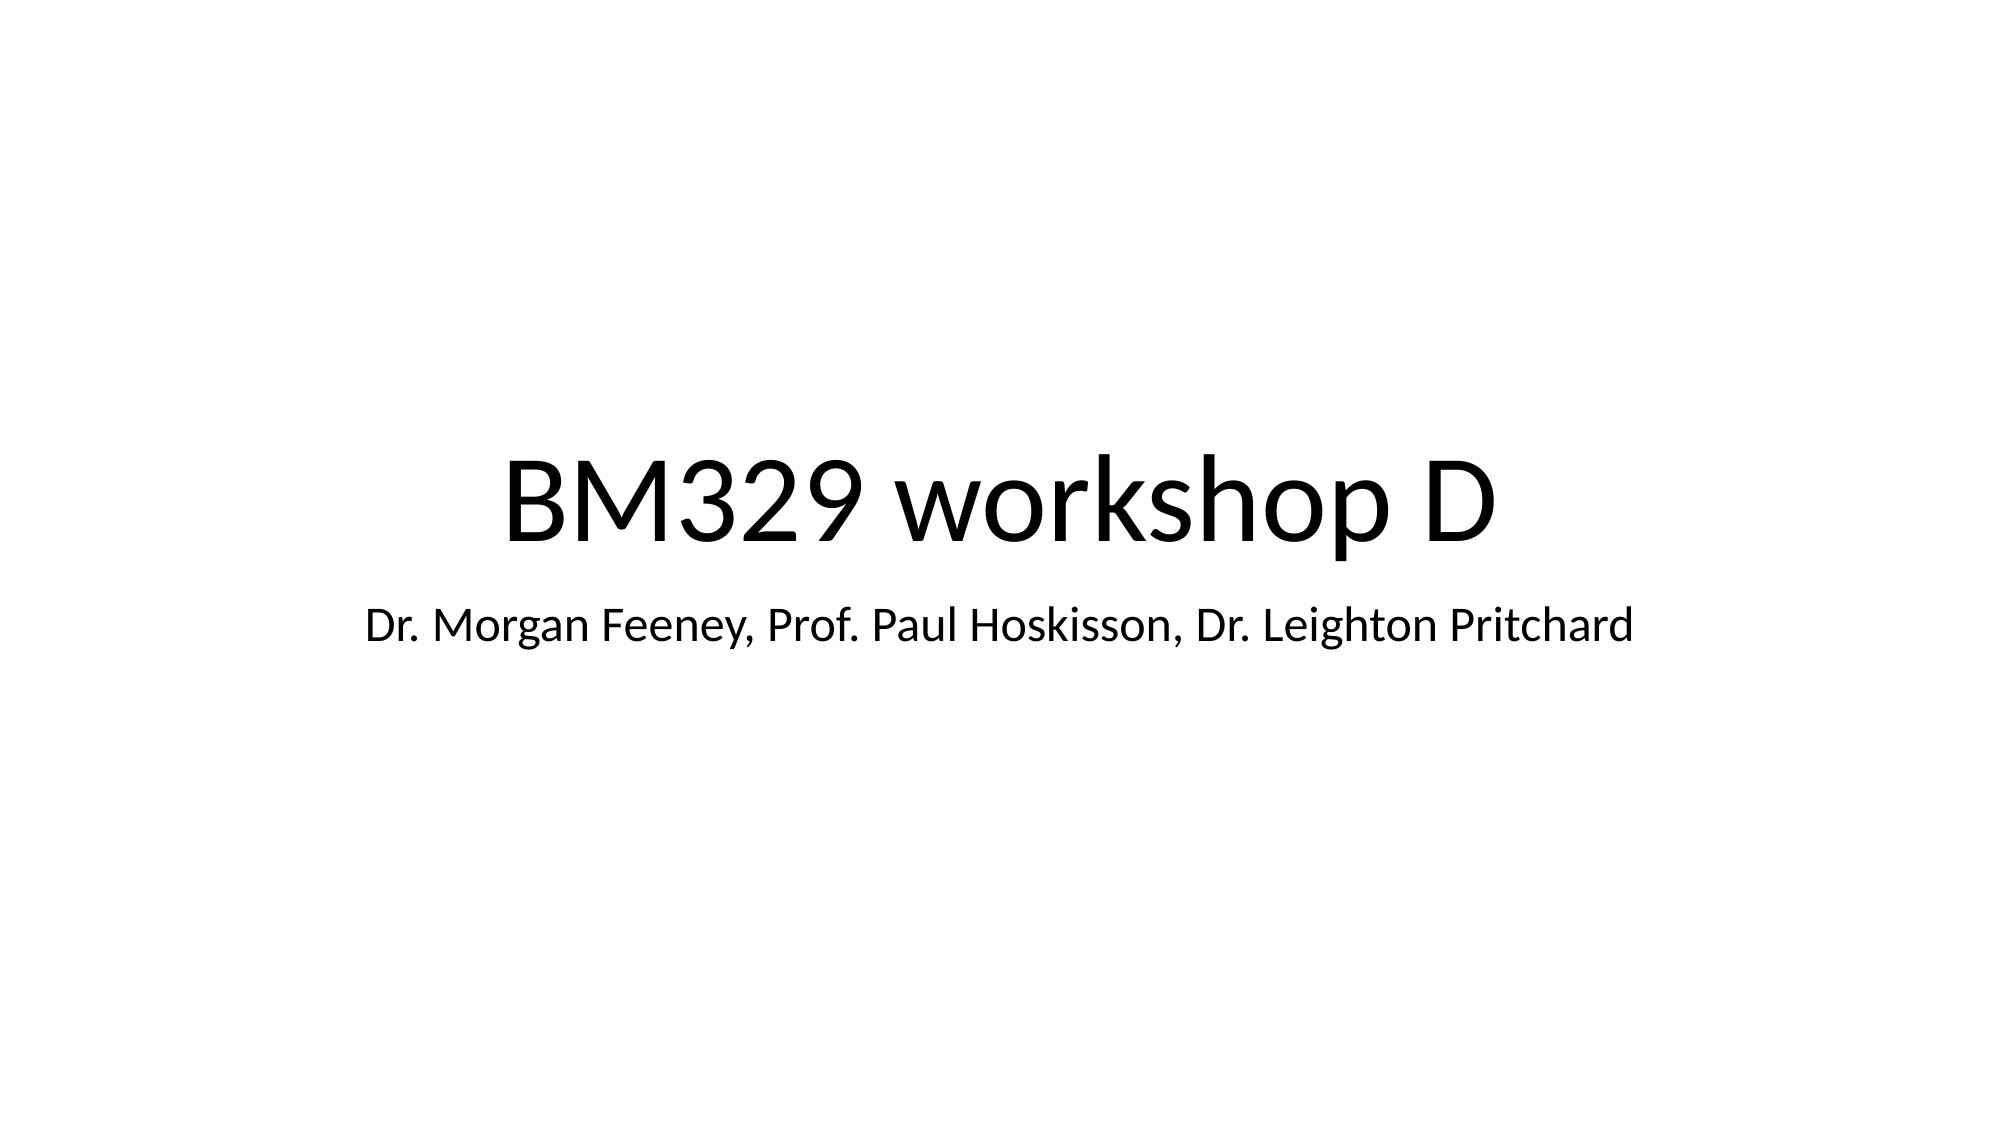

# BM329 workshop D
Dr. Morgan Feeney, Prof. Paul Hoskisson, Dr. Leighton Pritchard